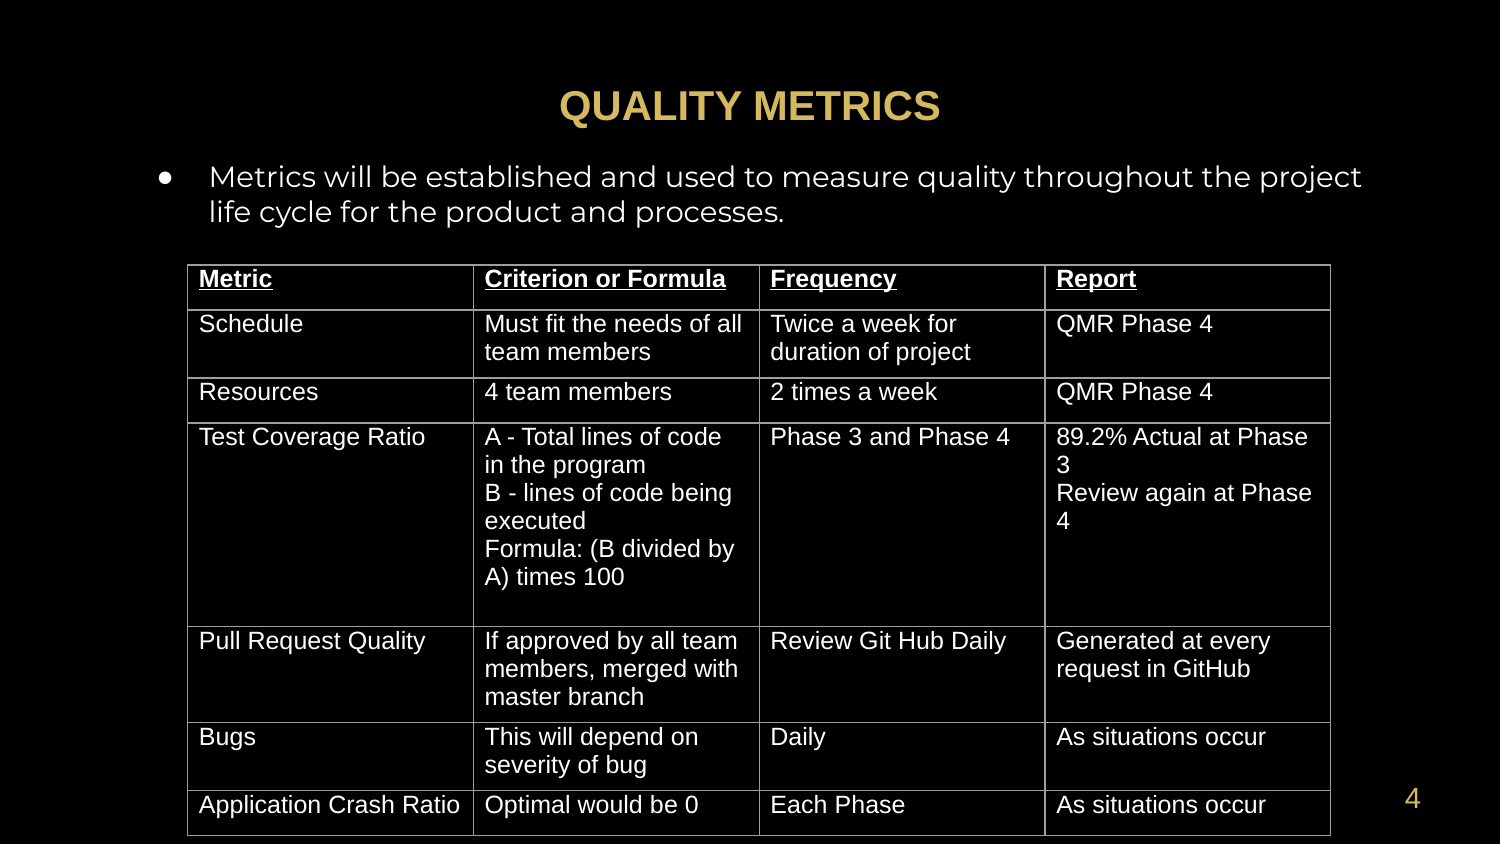

# Quality Metrics
Metrics will be established and used to measure quality throughout the project life cycle for the product and processes.

| Metric | Criterion or Formula | Frequency | Report |
| --- | --- | --- | --- |
| Schedule | Must fit the needs of all team members | Twice a week for duration of project | QMR Phase 4 |
| Resources | 4 team members | 2 times a week | QMR Phase 4 |
| Test Coverage Ratio | A - Total lines of code in the program B - lines of code being executed Formula: (B divided by A) times 100 | Phase 3 and Phase 4 | 89.2% Actual at Phase 3 Review again at Phase 4 |
| Pull Request Quality | If approved by all team members, merged with master branch | Review Git Hub Daily | Generated at every request in GitHub |
| Bugs | This will depend on severity of bug | Daily | As situations occur |
| Application Crash Ratio | Optimal would be 0 | Each Phase | As situations occur |
4